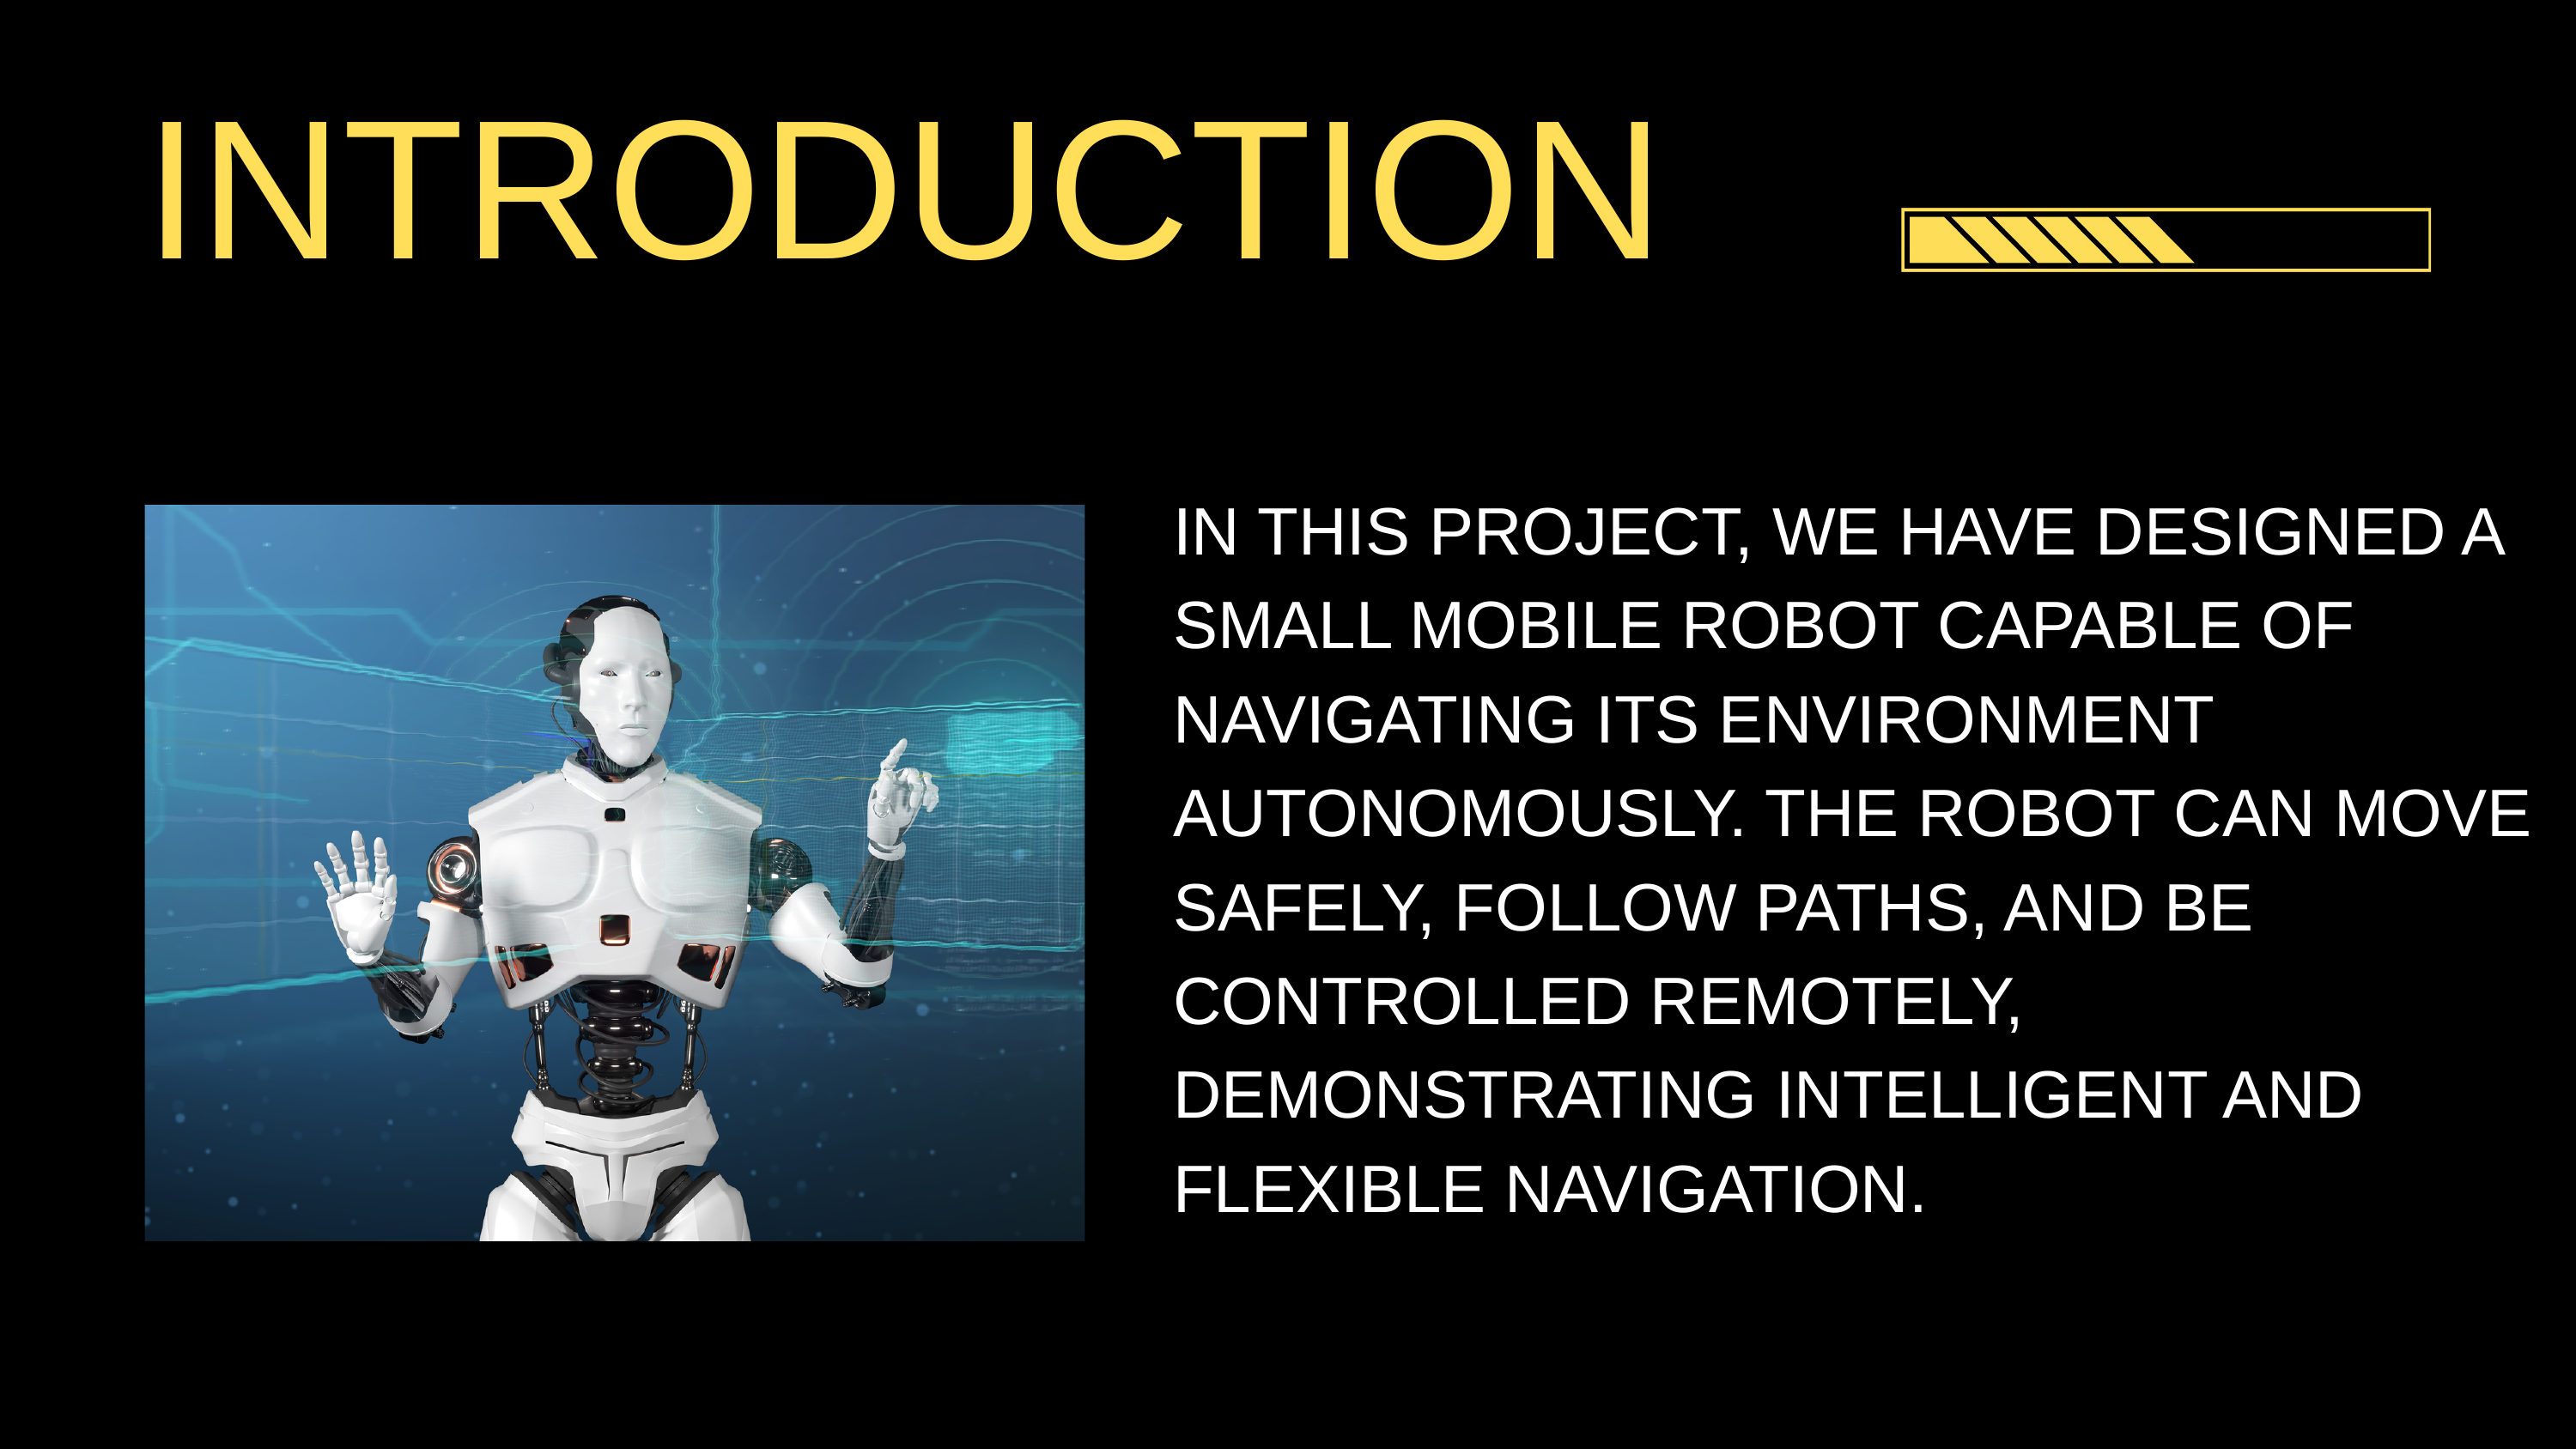

INTRODUCTION

IN THIS PROJECT, WE HAVE DESIGNED A SMALL MOBILE ROBOT CAPABLE OF NAVIGATING ITS ENVIRONMENT AUTONOMOUSLY. THE ROBOT CAN MOVE SAFELY, FOLLOW PATHS, AND BE CONTROLLED REMOTELY, DEMONSTRATING INTELLIGENT AND FLEXIBLE NAVIGATION.